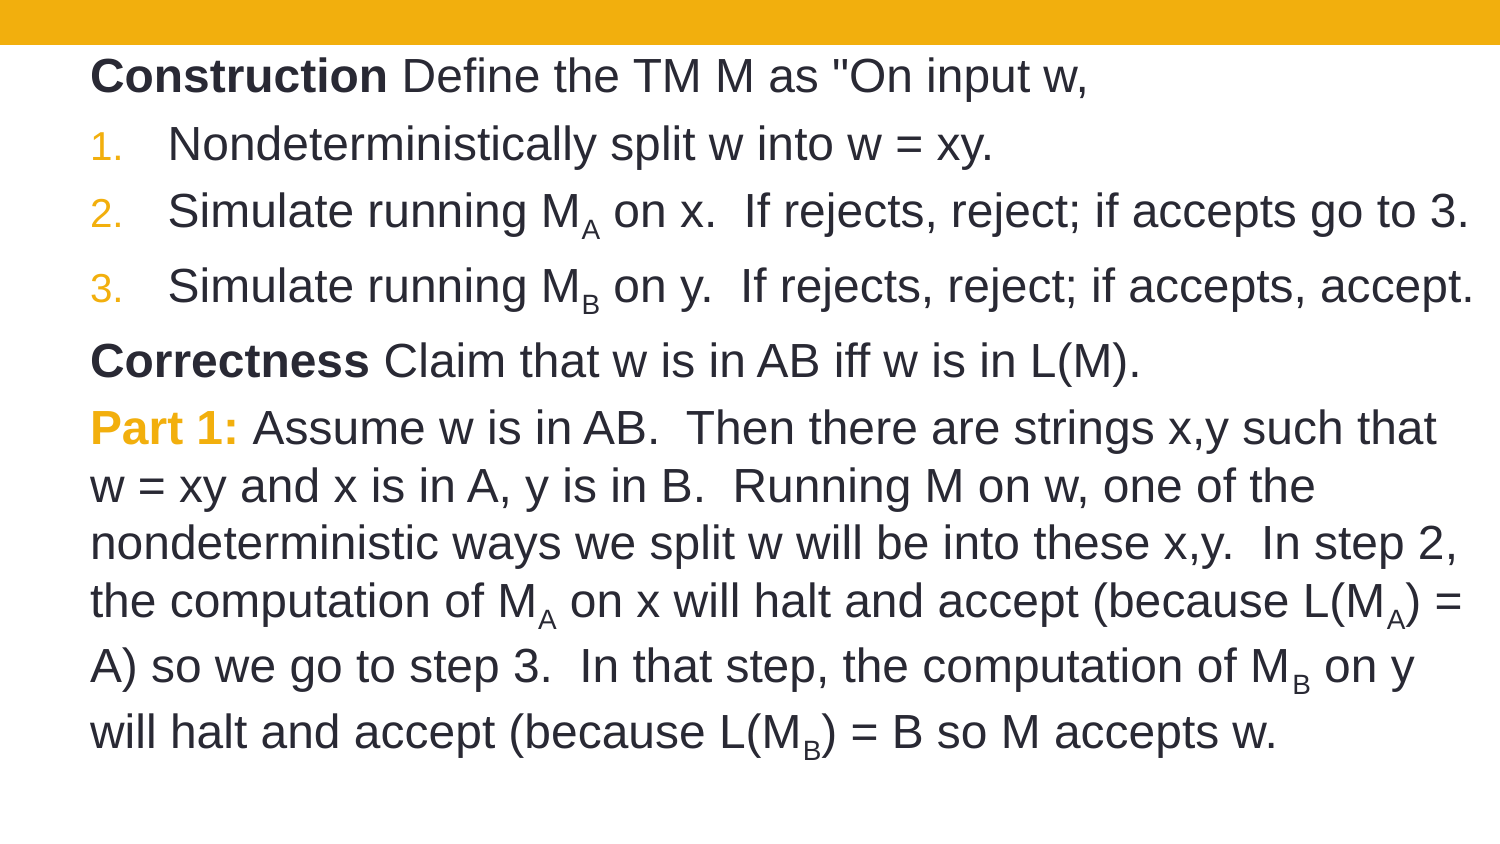

Construction Define the TM M as "On input w,
Nondeterministically split w into w = xy.
Simulate running MA on x.  If rejects, reject; if accepts go to 3.
Simulate running MB on y.  If rejects, reject; if accepts, accept.
Correctness Claim that w is in AB iff w is in L(M).
Part 1: Assume w is in AB.  Then there are strings x,y such that w = xy and x is in A, y is in B.  Running M on w, one of the nondeterministic ways we split w will be into these x,y.  In step 2, the computation of MA on x will halt and accept (because L(MA) = A) so we go to step 3.  In that step, the computation of MB on y will halt and accept (because L(MB) = B so M accepts w.